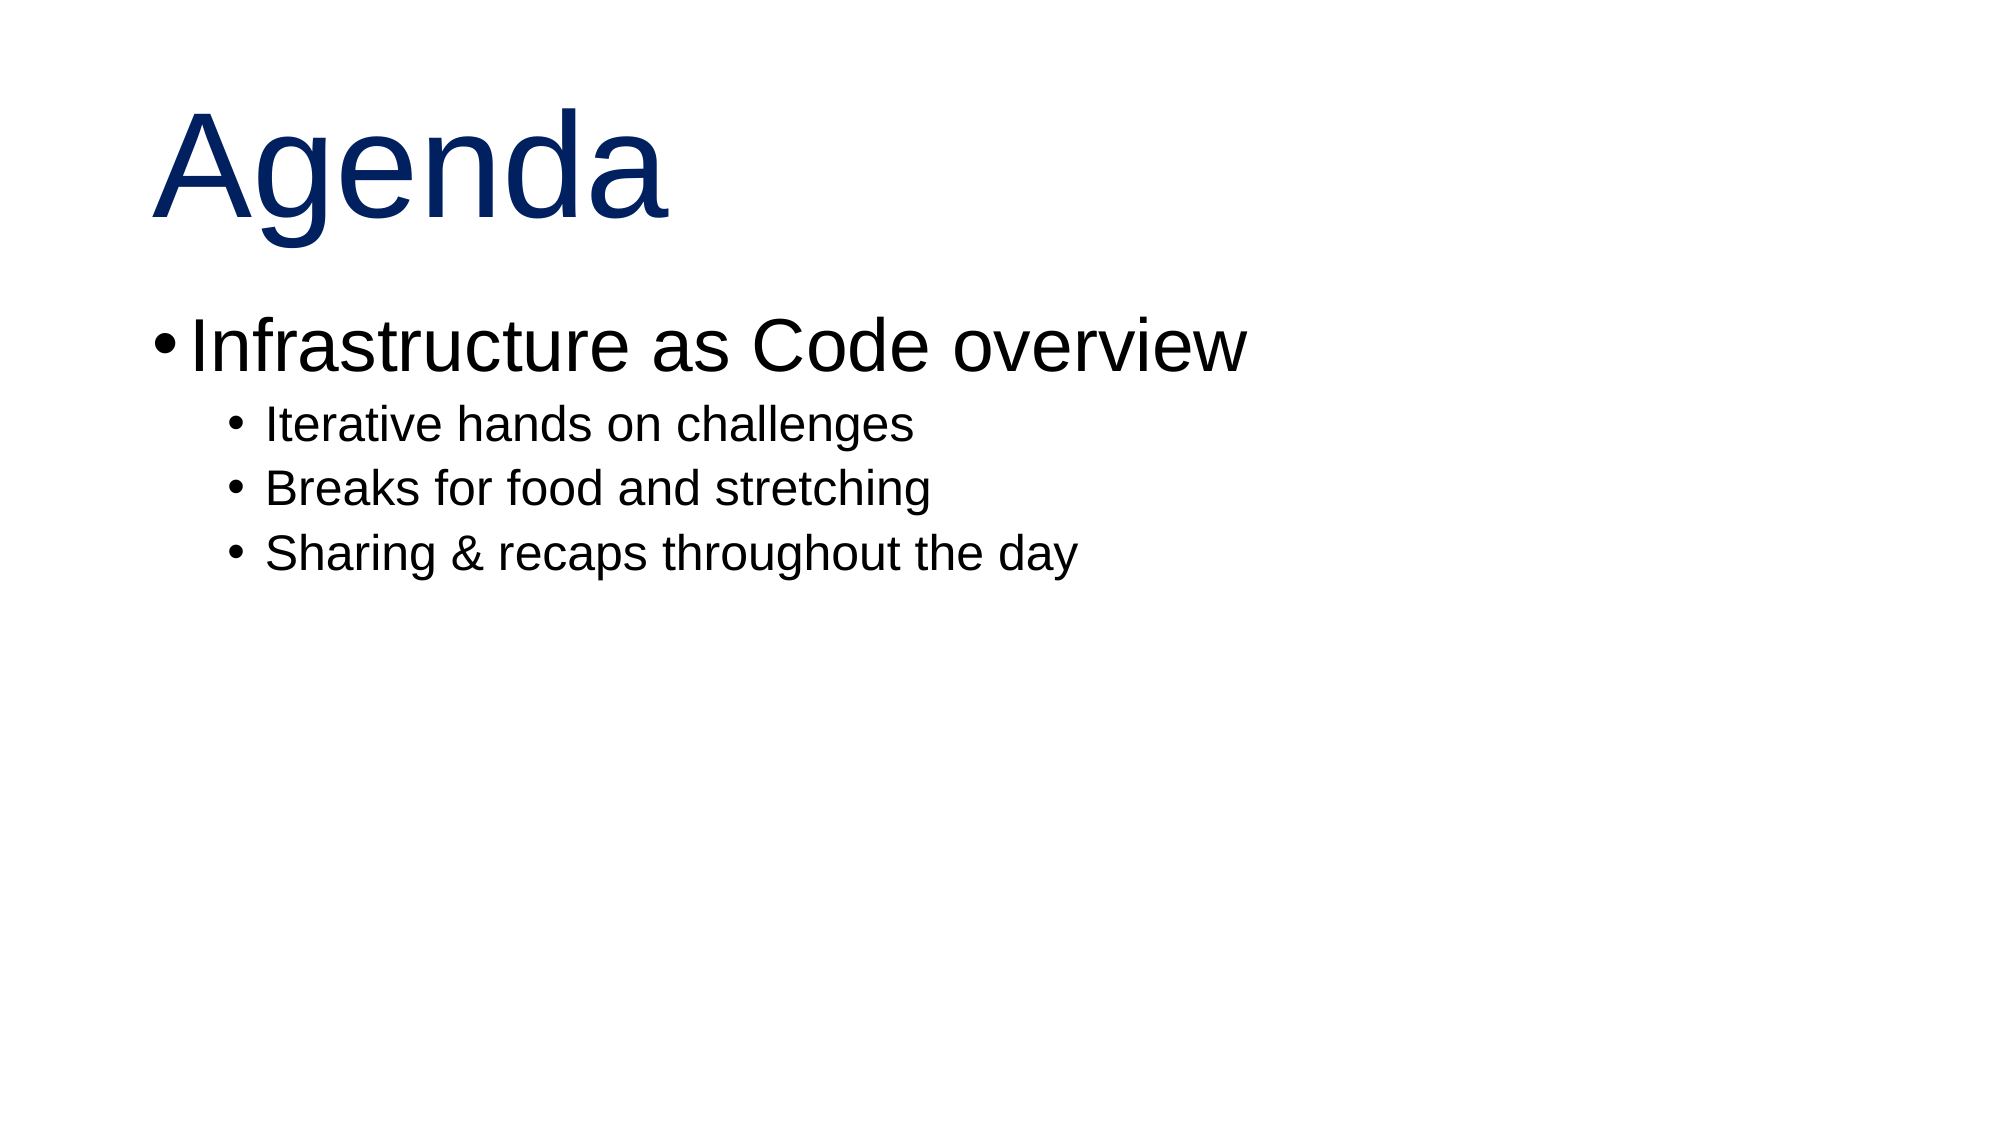

# Agenda
Infrastructure as Code overview
Iterative hands on challenges
Breaks for food and stretching
Sharing & recaps throughout the day